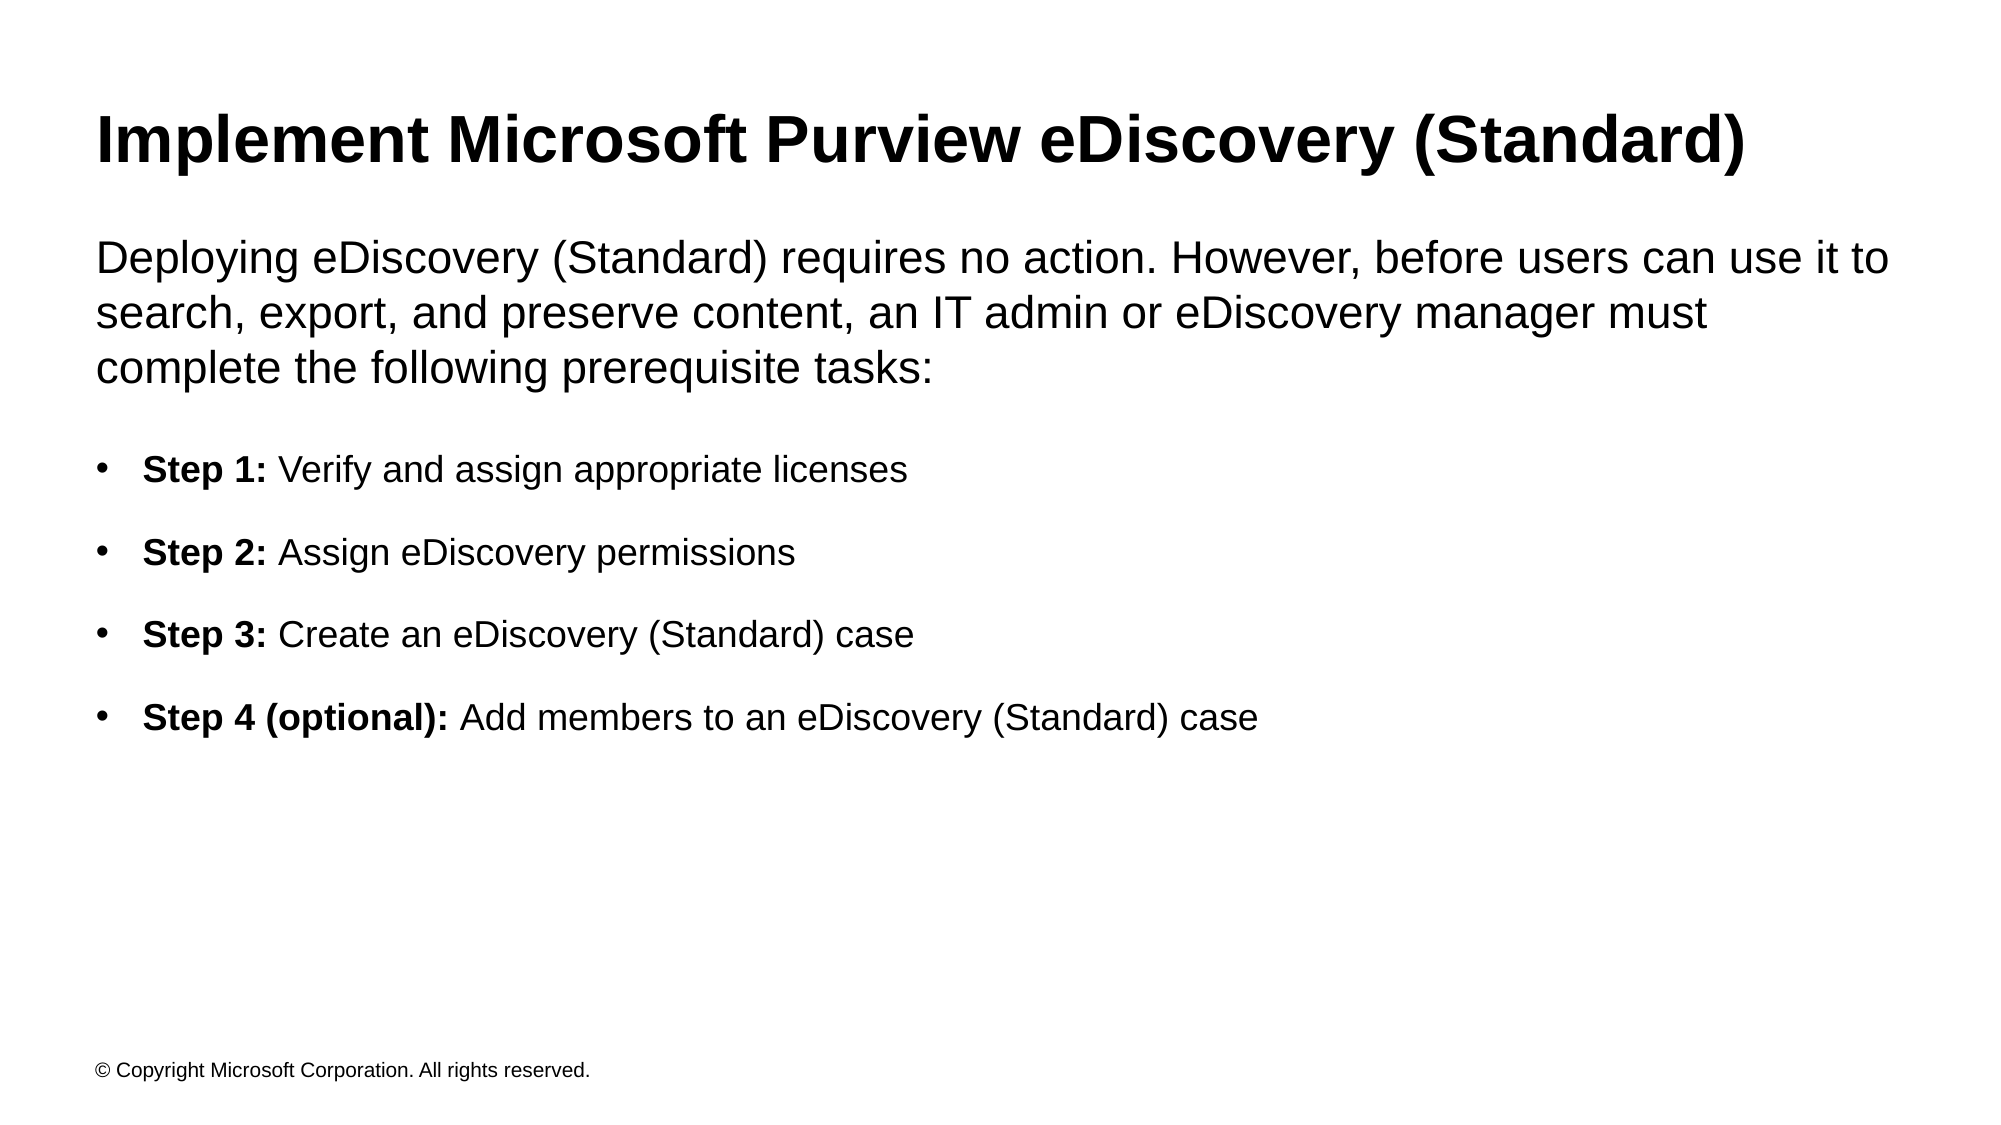

# Implement Microsoft Purview eDiscovery (Standard)
Deploying eDiscovery (Standard) requires no action. However, before users can use it to search, export, and preserve content, an IT admin or eDiscovery manager must complete the following prerequisite tasks:
Step 1: Verify and assign appropriate licenses
Step 2: Assign eDiscovery permissions
Step 3: Create an eDiscovery (Standard) case
Step 4 (optional): Add members to an eDiscovery (Standard) case